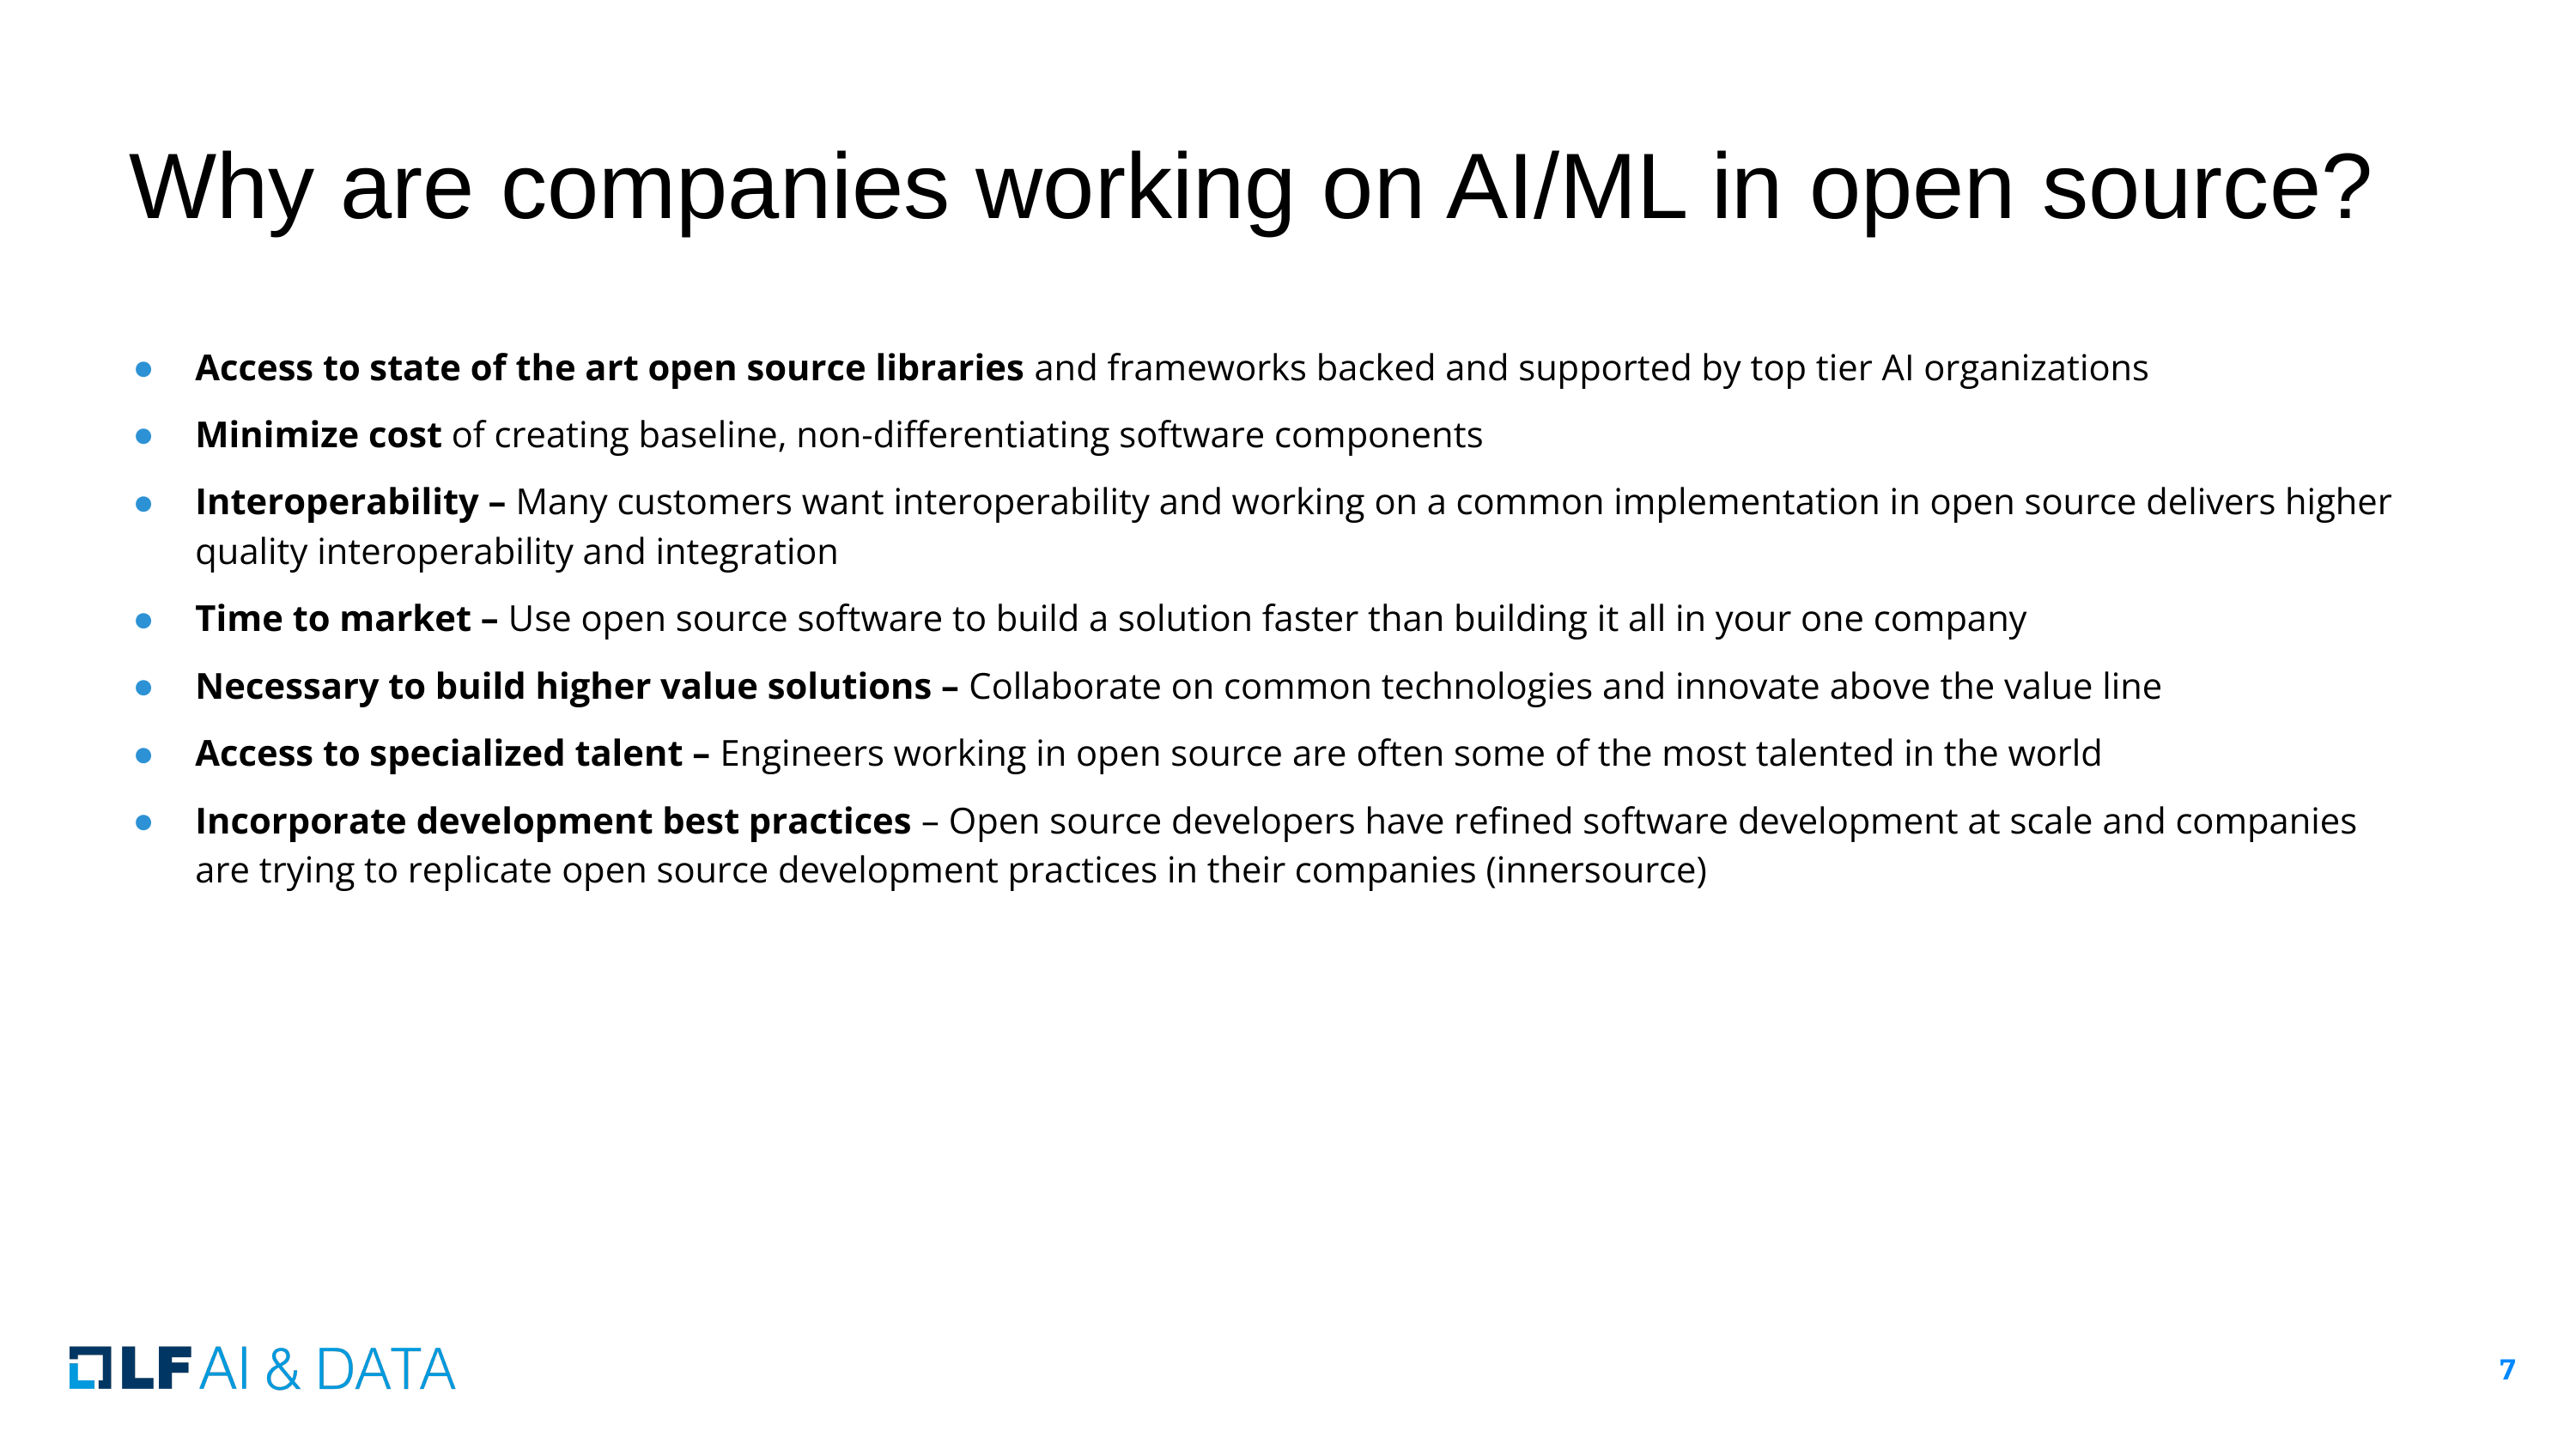

# Why are companies working on AI/ML in open source?
Access to state of the art open source libraries and frameworks backed and supported by top tier AI organizations
Minimize cost of creating baseline, non-differentiating software components
Interoperability – Many customers want interoperability and working on a common implementation in open source delivers higher quality interoperability and integration
Time to market – Use open source software to build a solution faster than building it all in your one company
Necessary to build higher value solutions – Collaborate on common technologies and innovate above the value line
Access to specialized talent – Engineers working in open source are often some of the most talented in the world
Incorporate development best practices – Open source developers have refined software development at scale and companies are trying to replicate open source development practices in their companies (innersource)
7